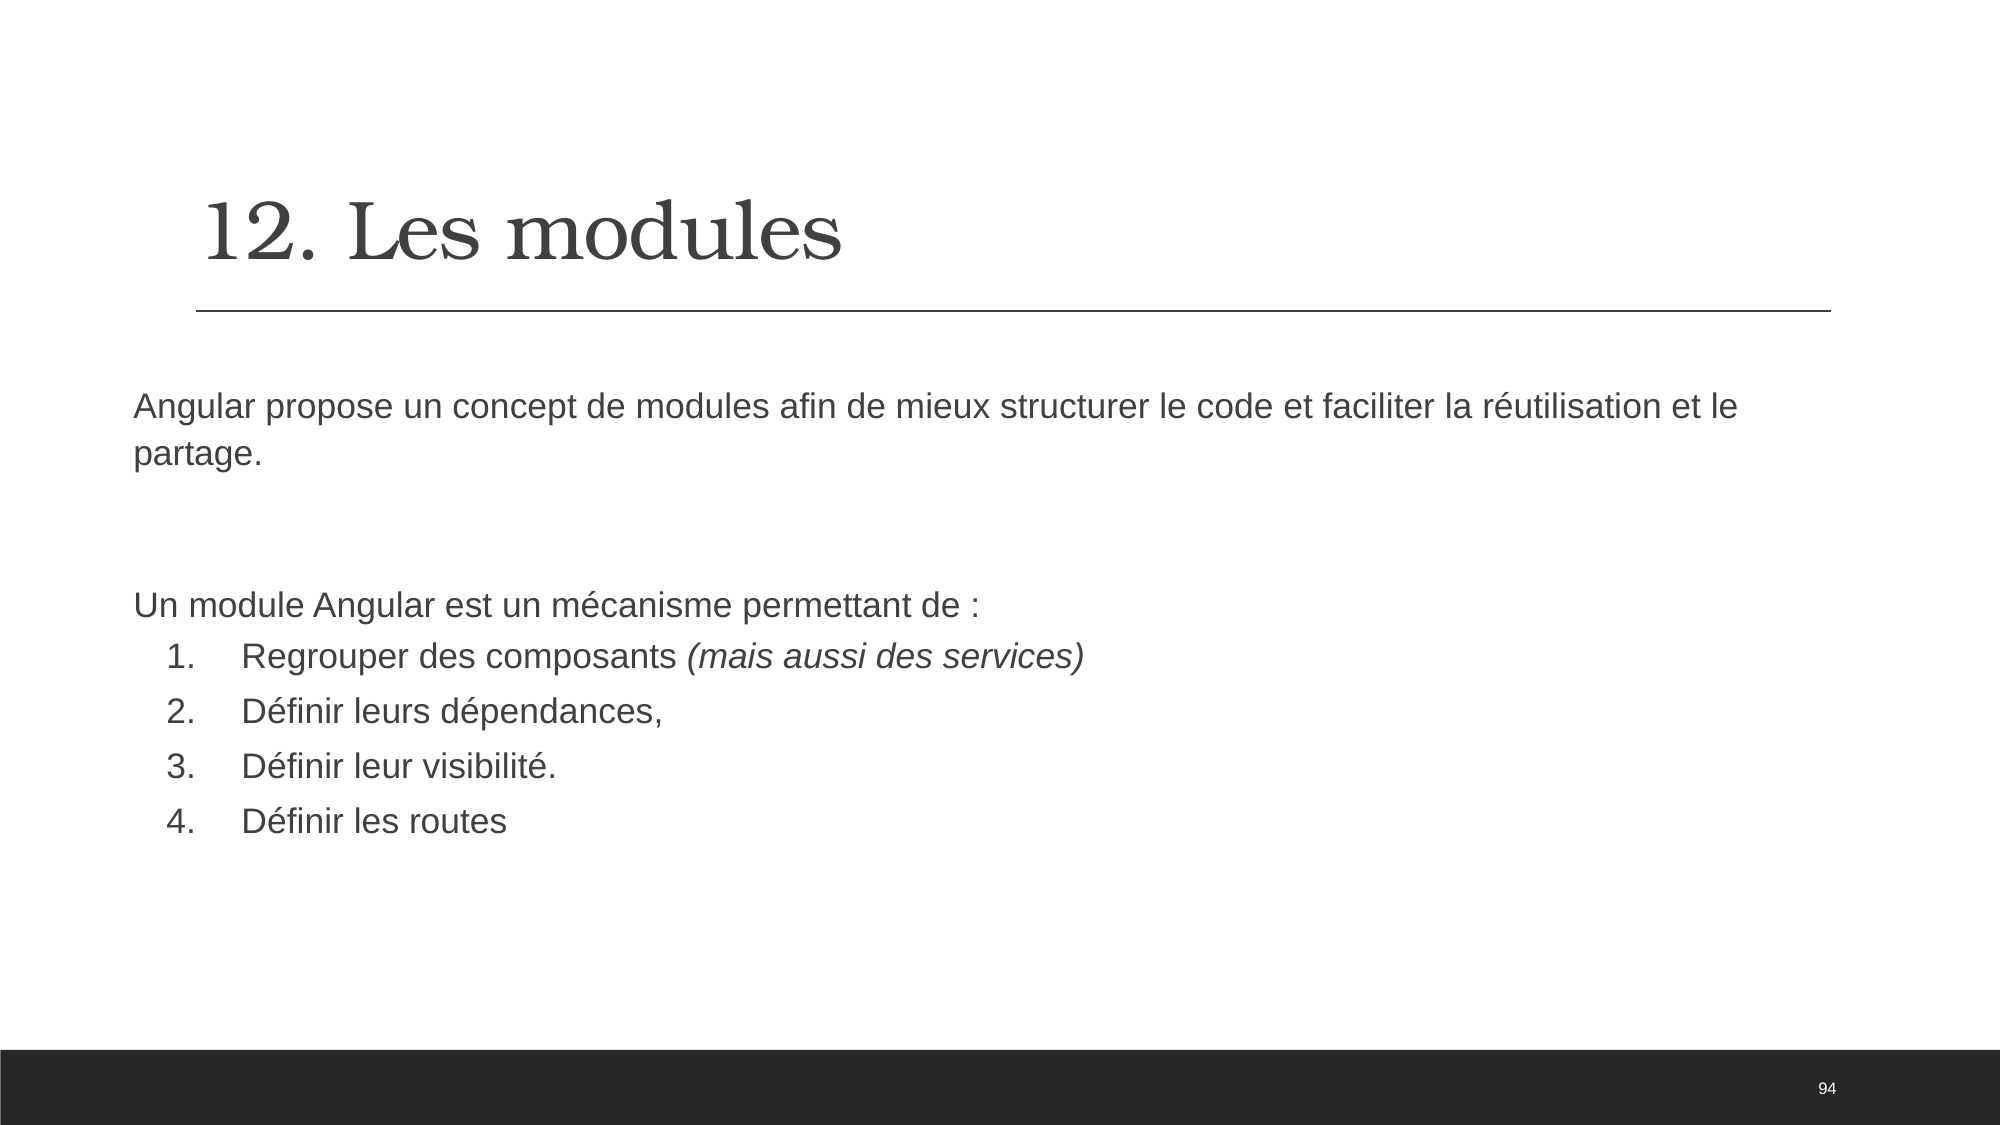

# 12. Les modules
Angular propose un concept de modules afin de mieux structurer le code et faciliter la réutilisation et le partage.

Un module Angular est un mécanisme permettant de :
Regrouper des composants (mais aussi des services)
Définir leurs dépendances,
Définir leur visibilité.
Définir les routes

94